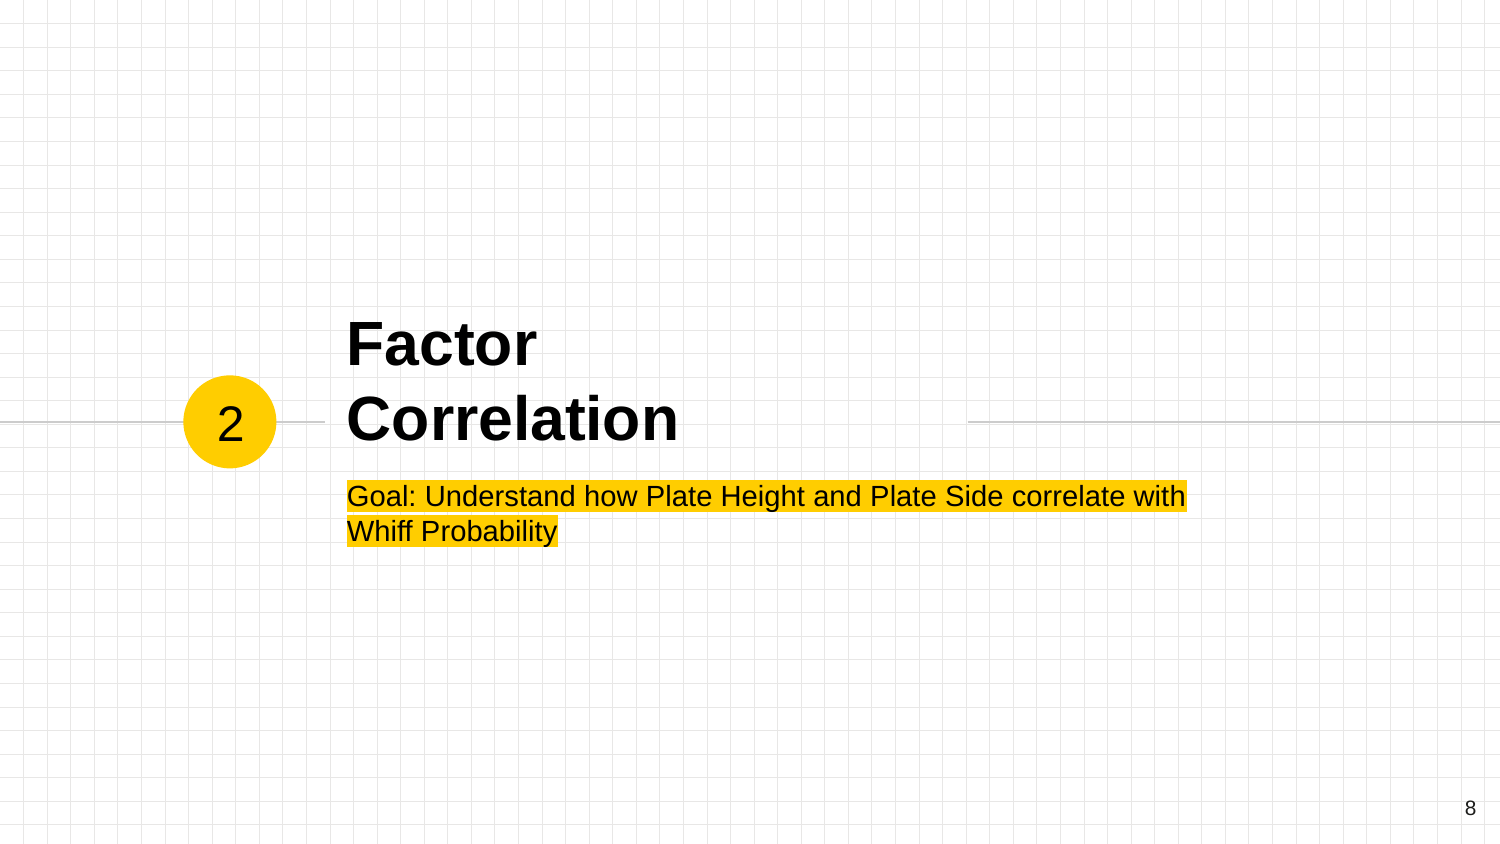

# Factor Correlation
2
Goal: Understand how Plate Height and Plate Side correlate with Whiff Probability
8